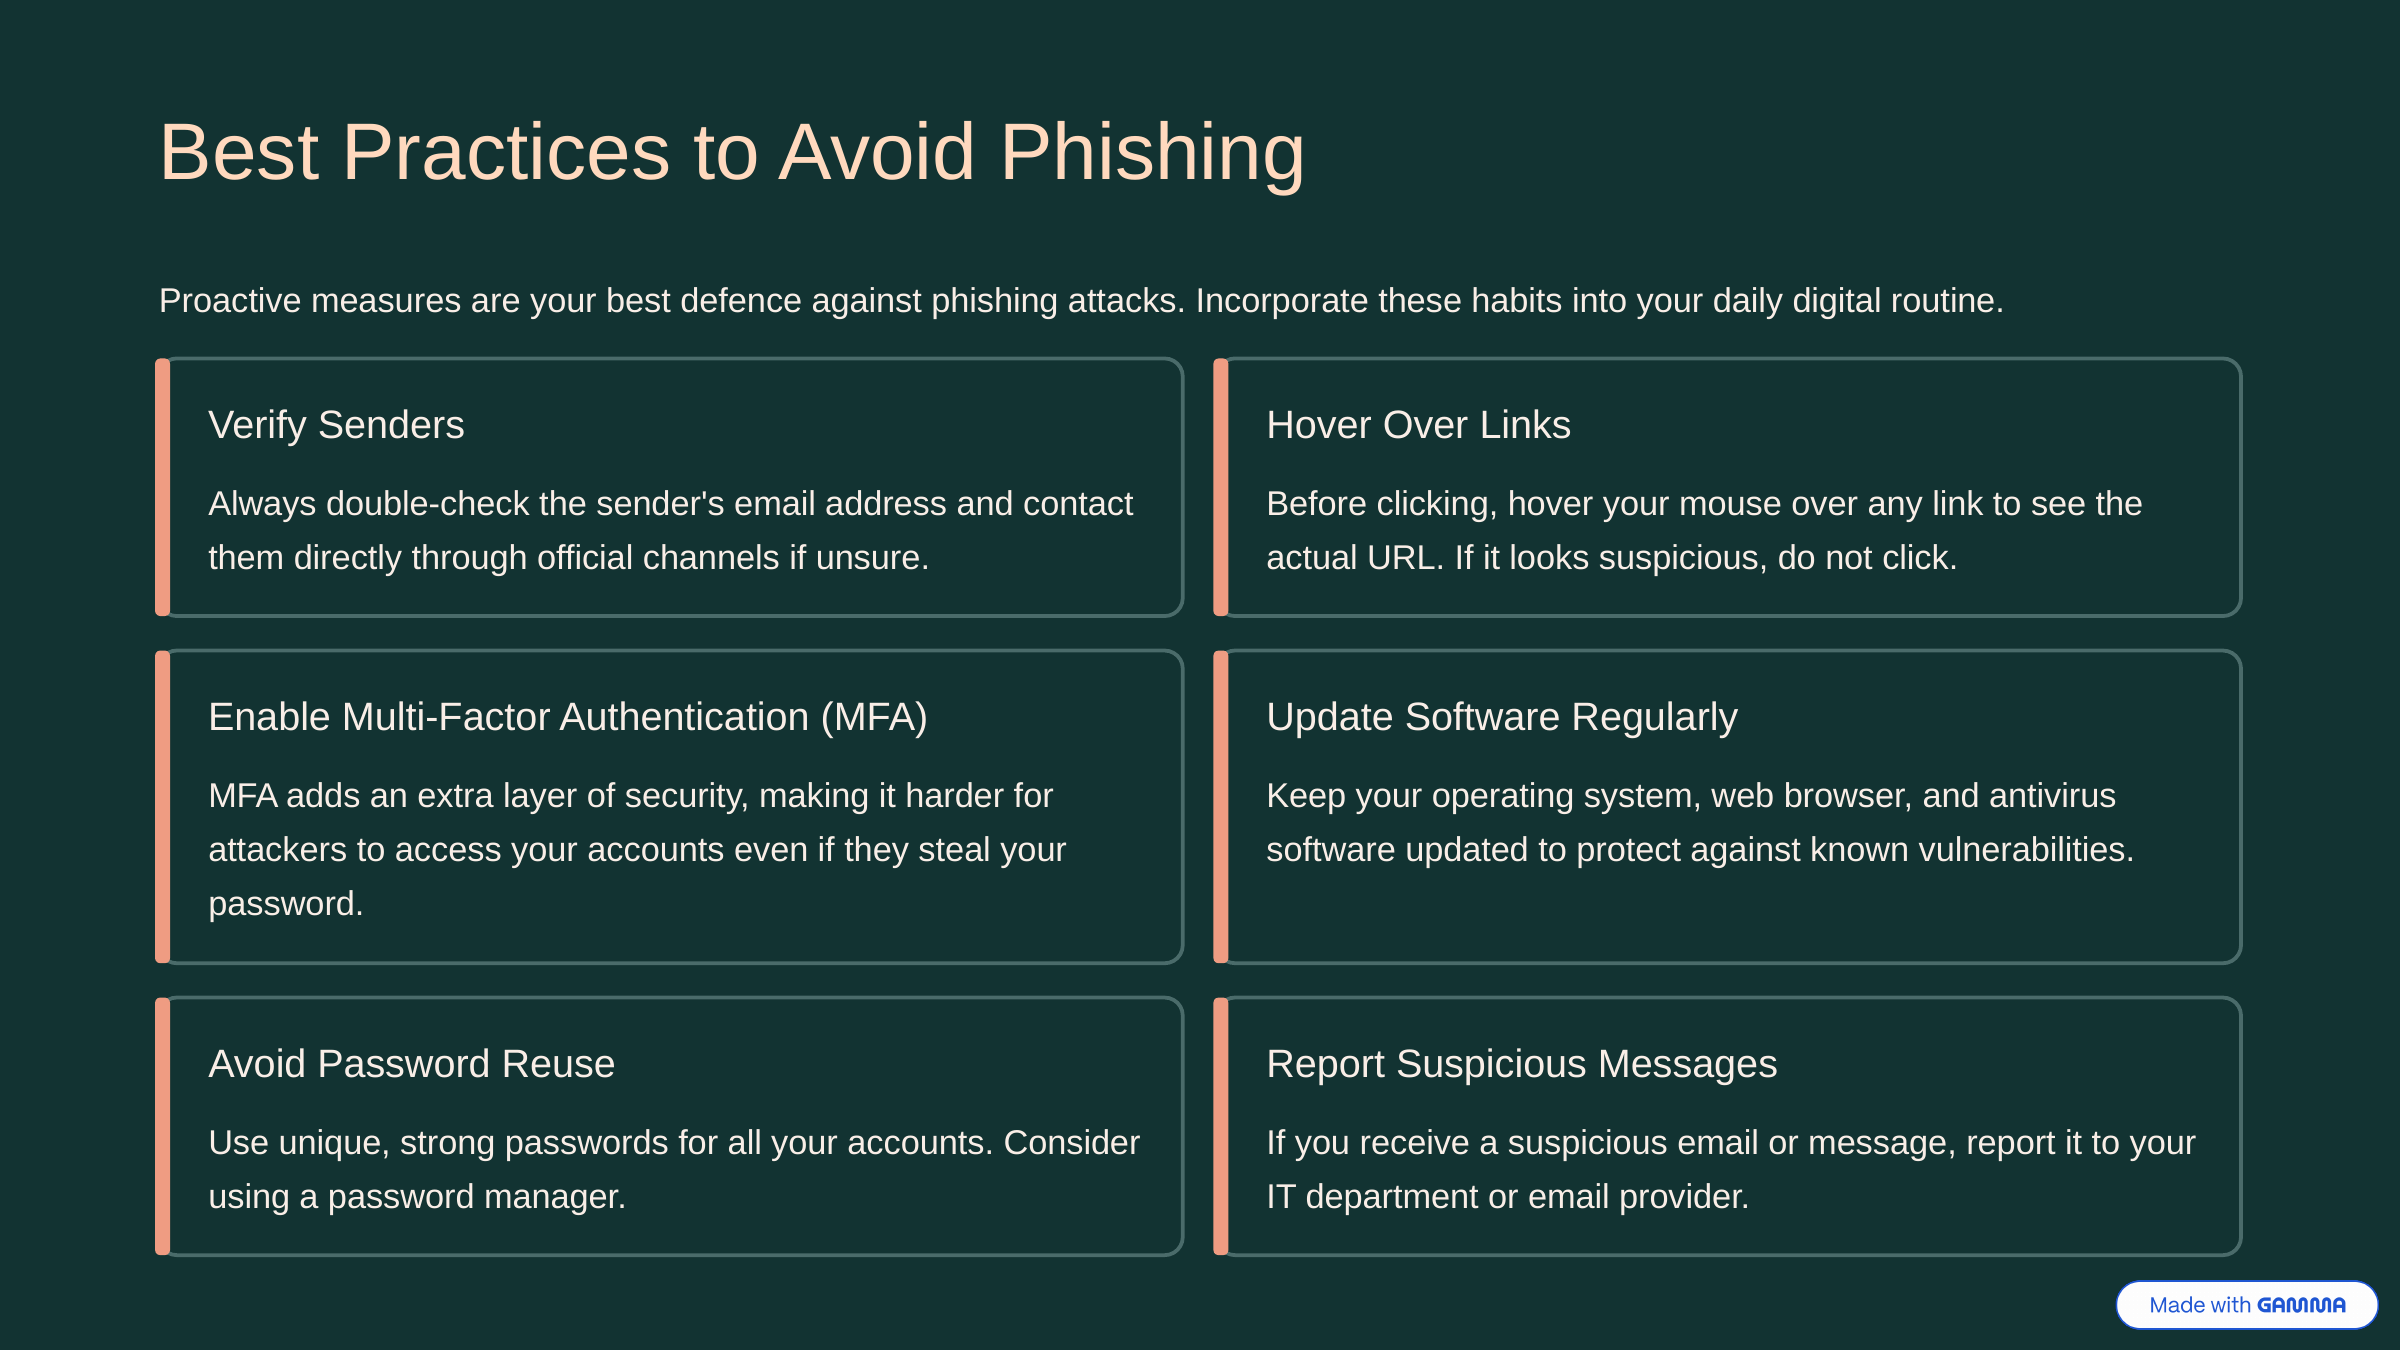

Best Practices to Avoid Phishing
Proactive measures are your best defence against phishing attacks. Incorporate these habits into your daily digital routine.

Verify Senders
Hover Over Links
Always double-check the sender's email address and contact them directly through official channels if unsure.
Before clicking, hover your mouse over any link to see the actual URL. If it looks suspicious, do not click.

Enable Multi-Factor Authentication (MFA)
Update Software Regularly
MFA adds an extra layer of security, making it harder for attackers to access your accounts even if they steal your password.
Keep your operating system, web browser, and antivirus software updated to protect against known vulnerabilities.

Avoid Password Reuse
Report Suspicious Messages
Use unique, strong passwords for all your accounts. Consider using a password manager.
If you receive a suspicious email or message, report it to your IT department or email provider.